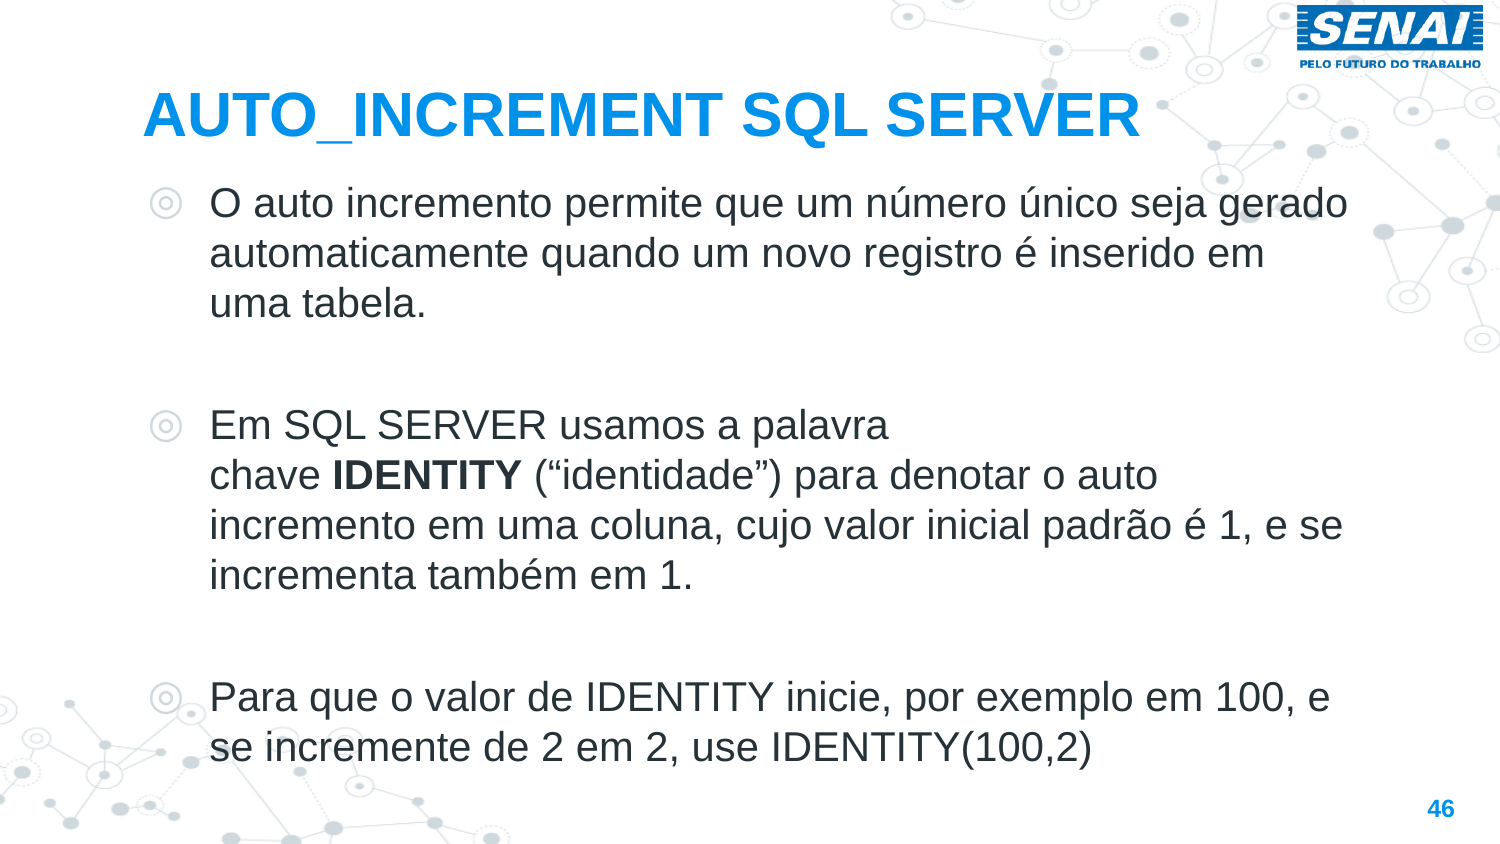

# AUTO_INCREMENT SQL SERVER
O auto incremento permite que um número único seja gerado automaticamente quando um novo registro é inserido em uma tabela.

Em SQL SERVER usamos a palavra chave IDENTITY (“identidade”) para denotar o auto incremento em uma coluna, cujo valor inicial padrão é 1, e se incrementa também em 1.

Para que o valor de IDENTITY inicie, por exemplo em 100, e se incremente de 2 em 2, use IDENTITY(100,2)
46